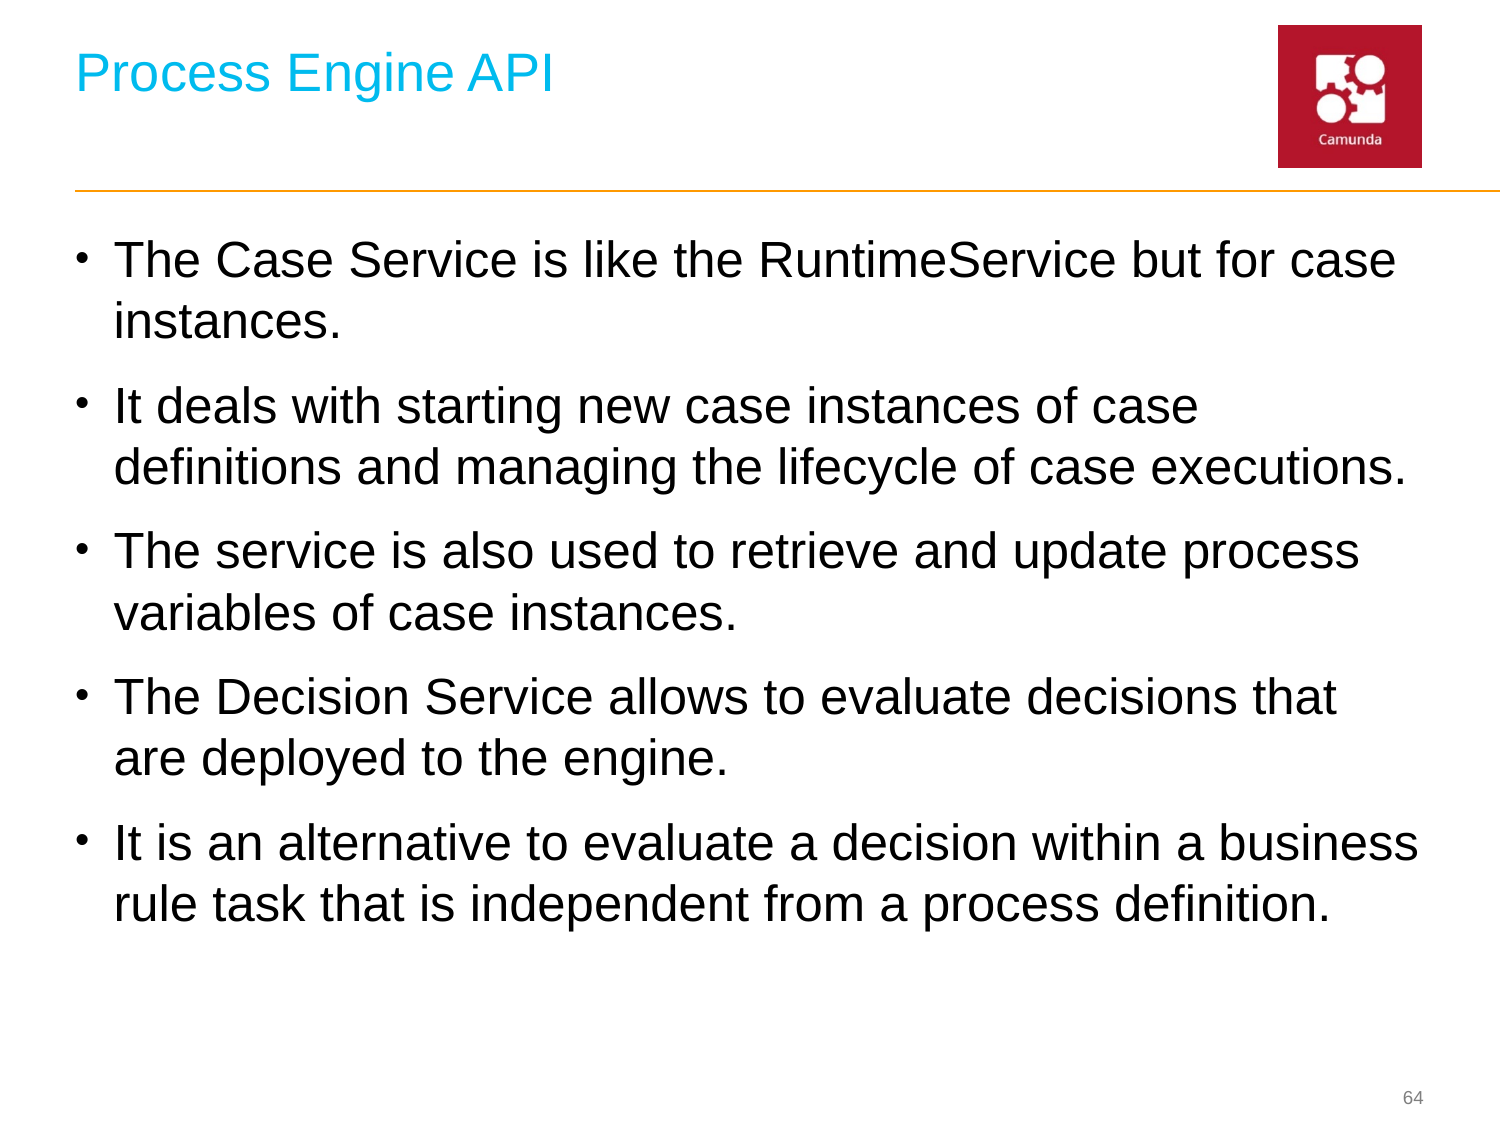

# Process Engine API
The Case Service is like the RuntimeService but for case instances.
It deals with starting new case instances of case definitions and managing the lifecycle of case executions.
The service is also used to retrieve and update process variables of case instances.
The Decision Service allows to evaluate decisions that are deployed to the engine.
It is an alternative to evaluate a decision within a business rule task that is independent from a process definition.